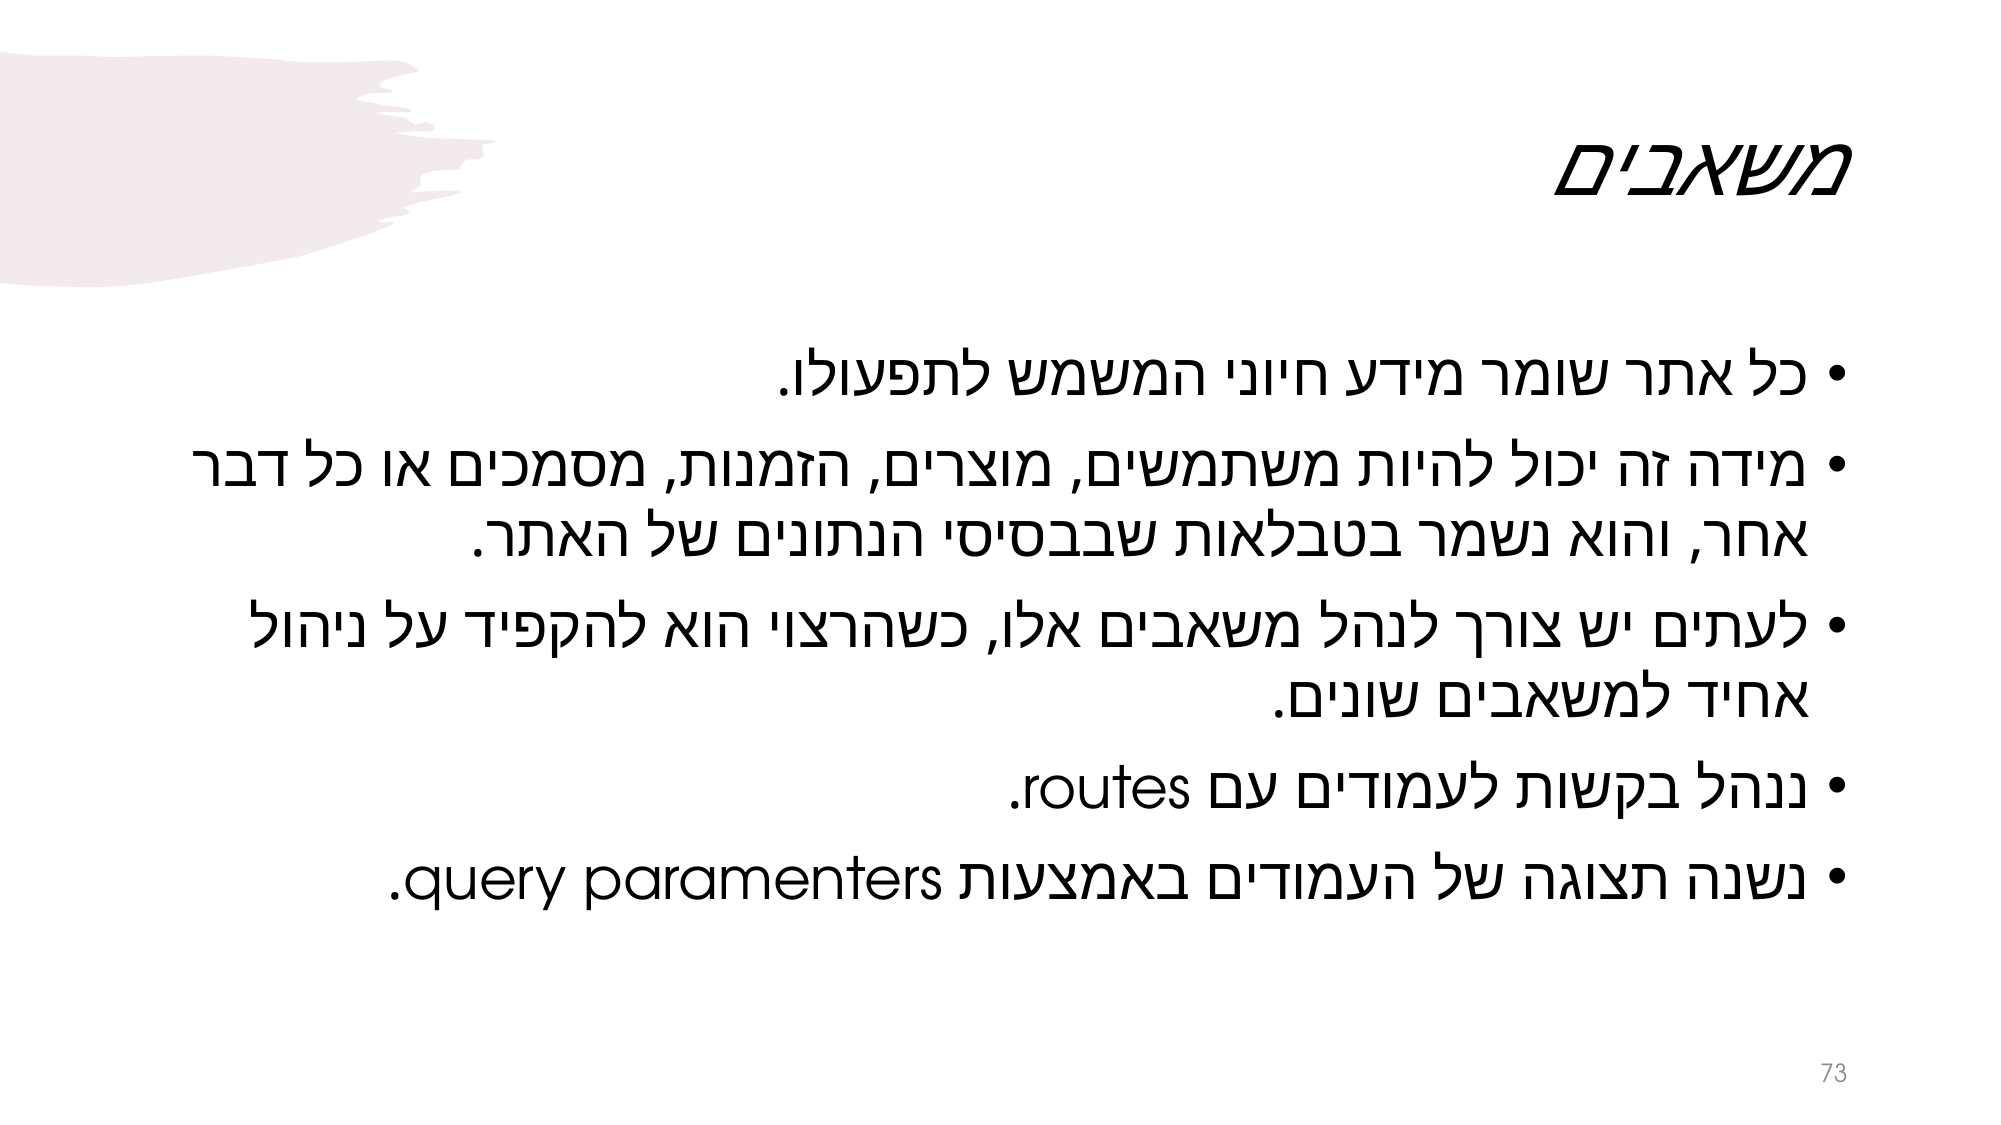

# משאבים
כל אתר שומר מידע חיוני המשמש לתפעולו.
מידה זה יכול להיות משתמשים, מוצרים, הזמנות, מסמכים או כל דבר אחר, והוא נשמר בטבלאות שבבסיסי הנתונים של האתר.
לעתים יש צורך לנהל משאבים אלו, כשהרצוי הוא להקפיד על ניהול אחיד למשאבים שונים.
ננהל בקשות לעמודים עם routes.
נשנה תצוגה של העמודים באמצעות query paramenters.
73